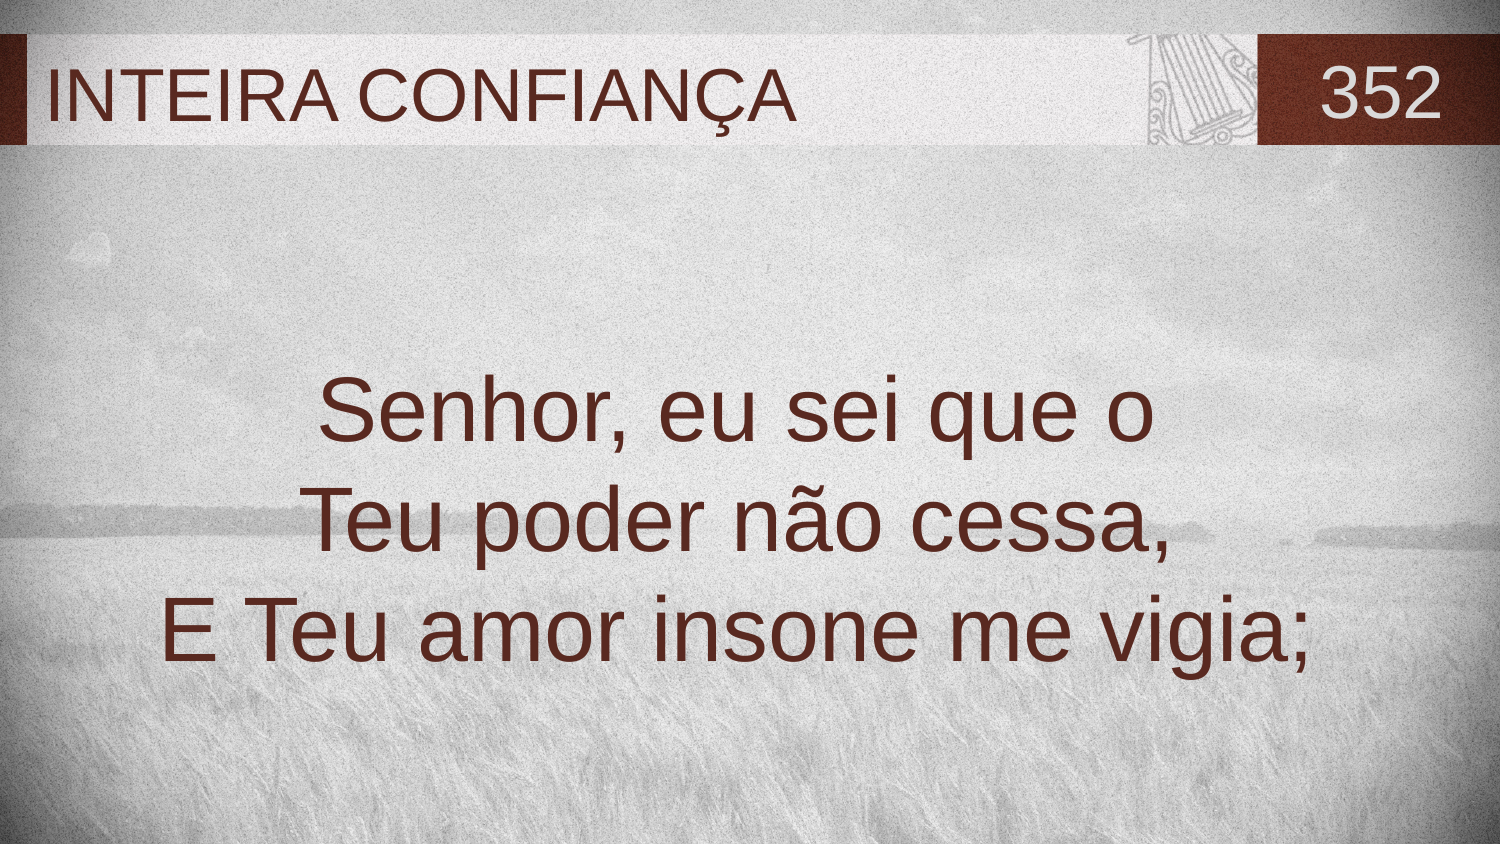

# INTEIRA CONFIANÇA
352
Senhor, eu sei que o
Teu poder não cessa,
E Teu amor insone me vigia;